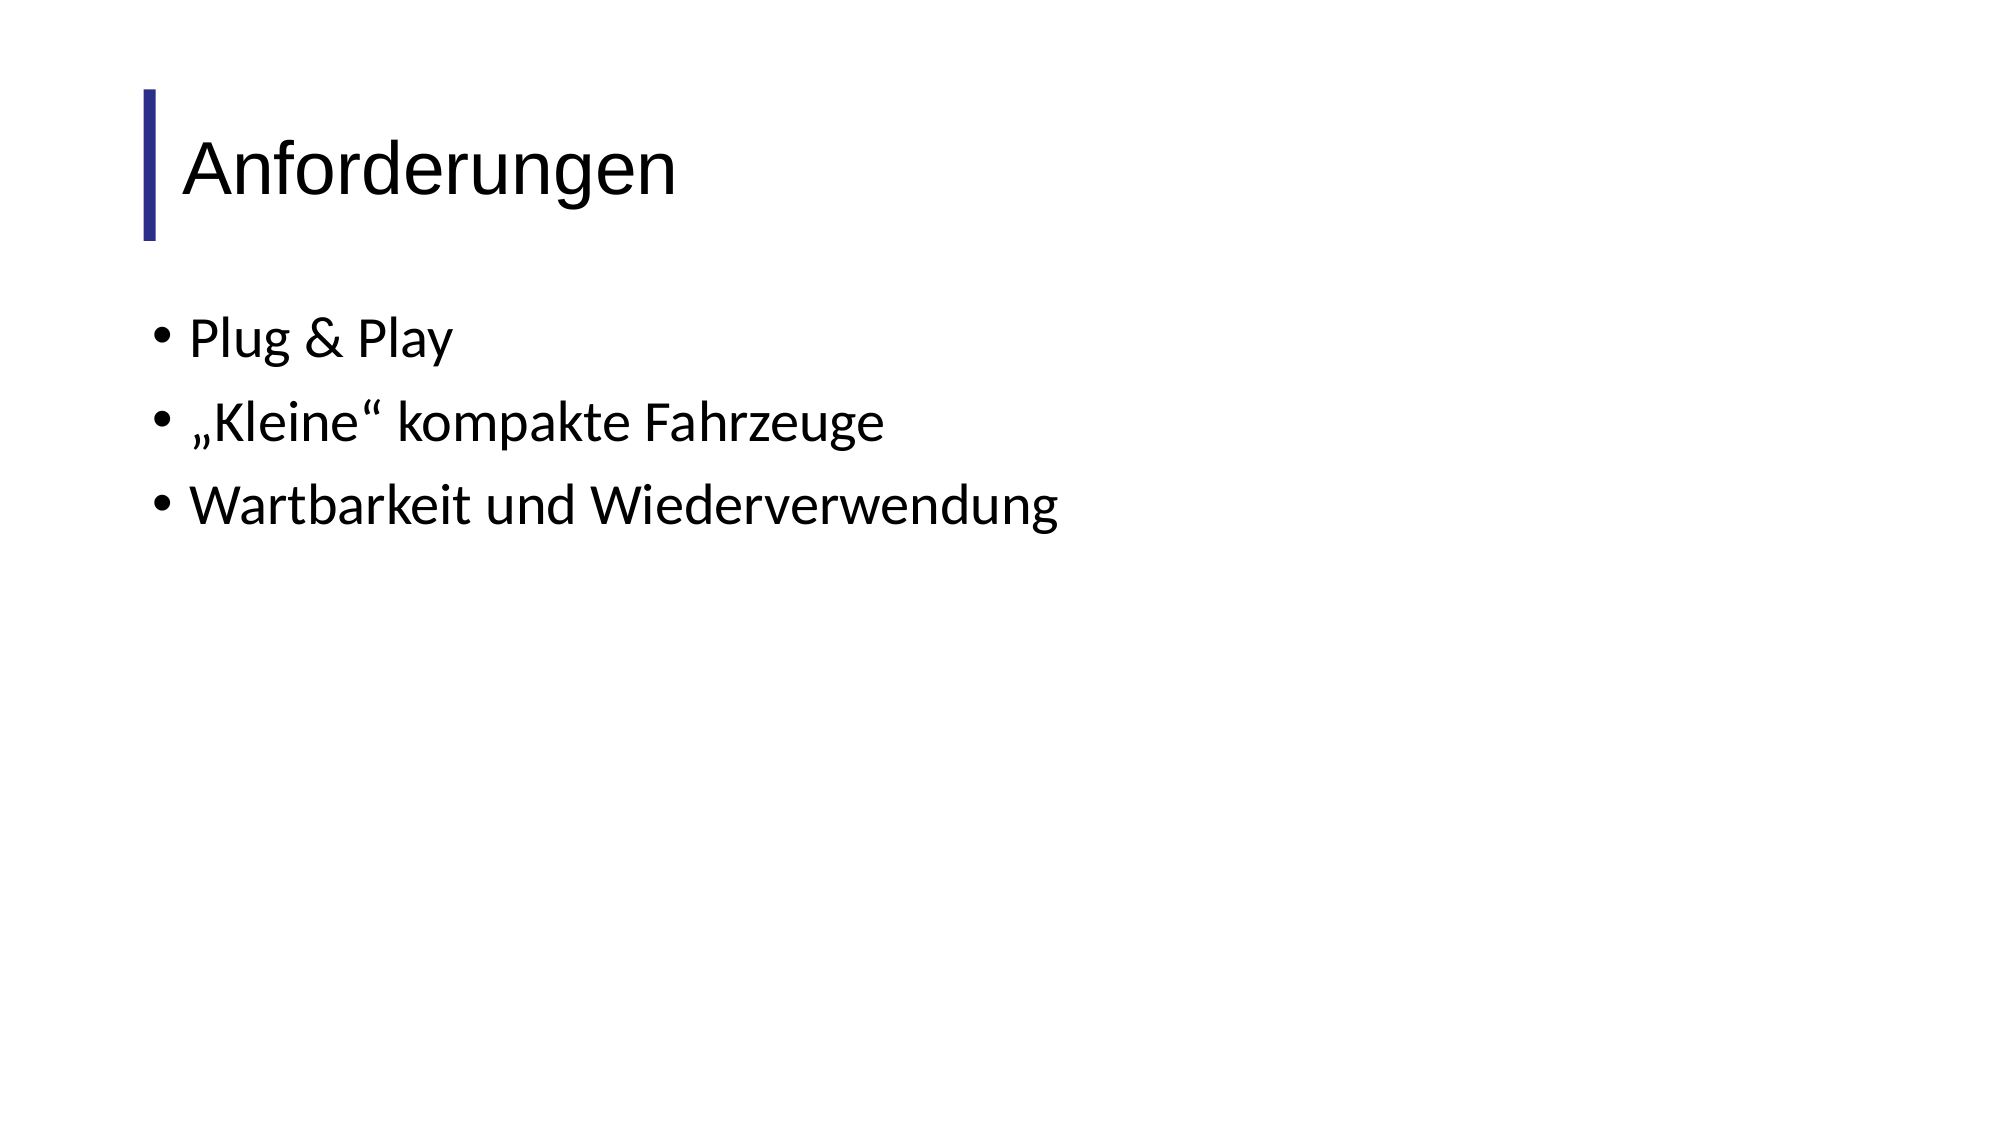

Anforderungen
Plug & Play
„Kleine“ kompakte Fahrzeuge
Wartbarkeit und Wiederverwendung